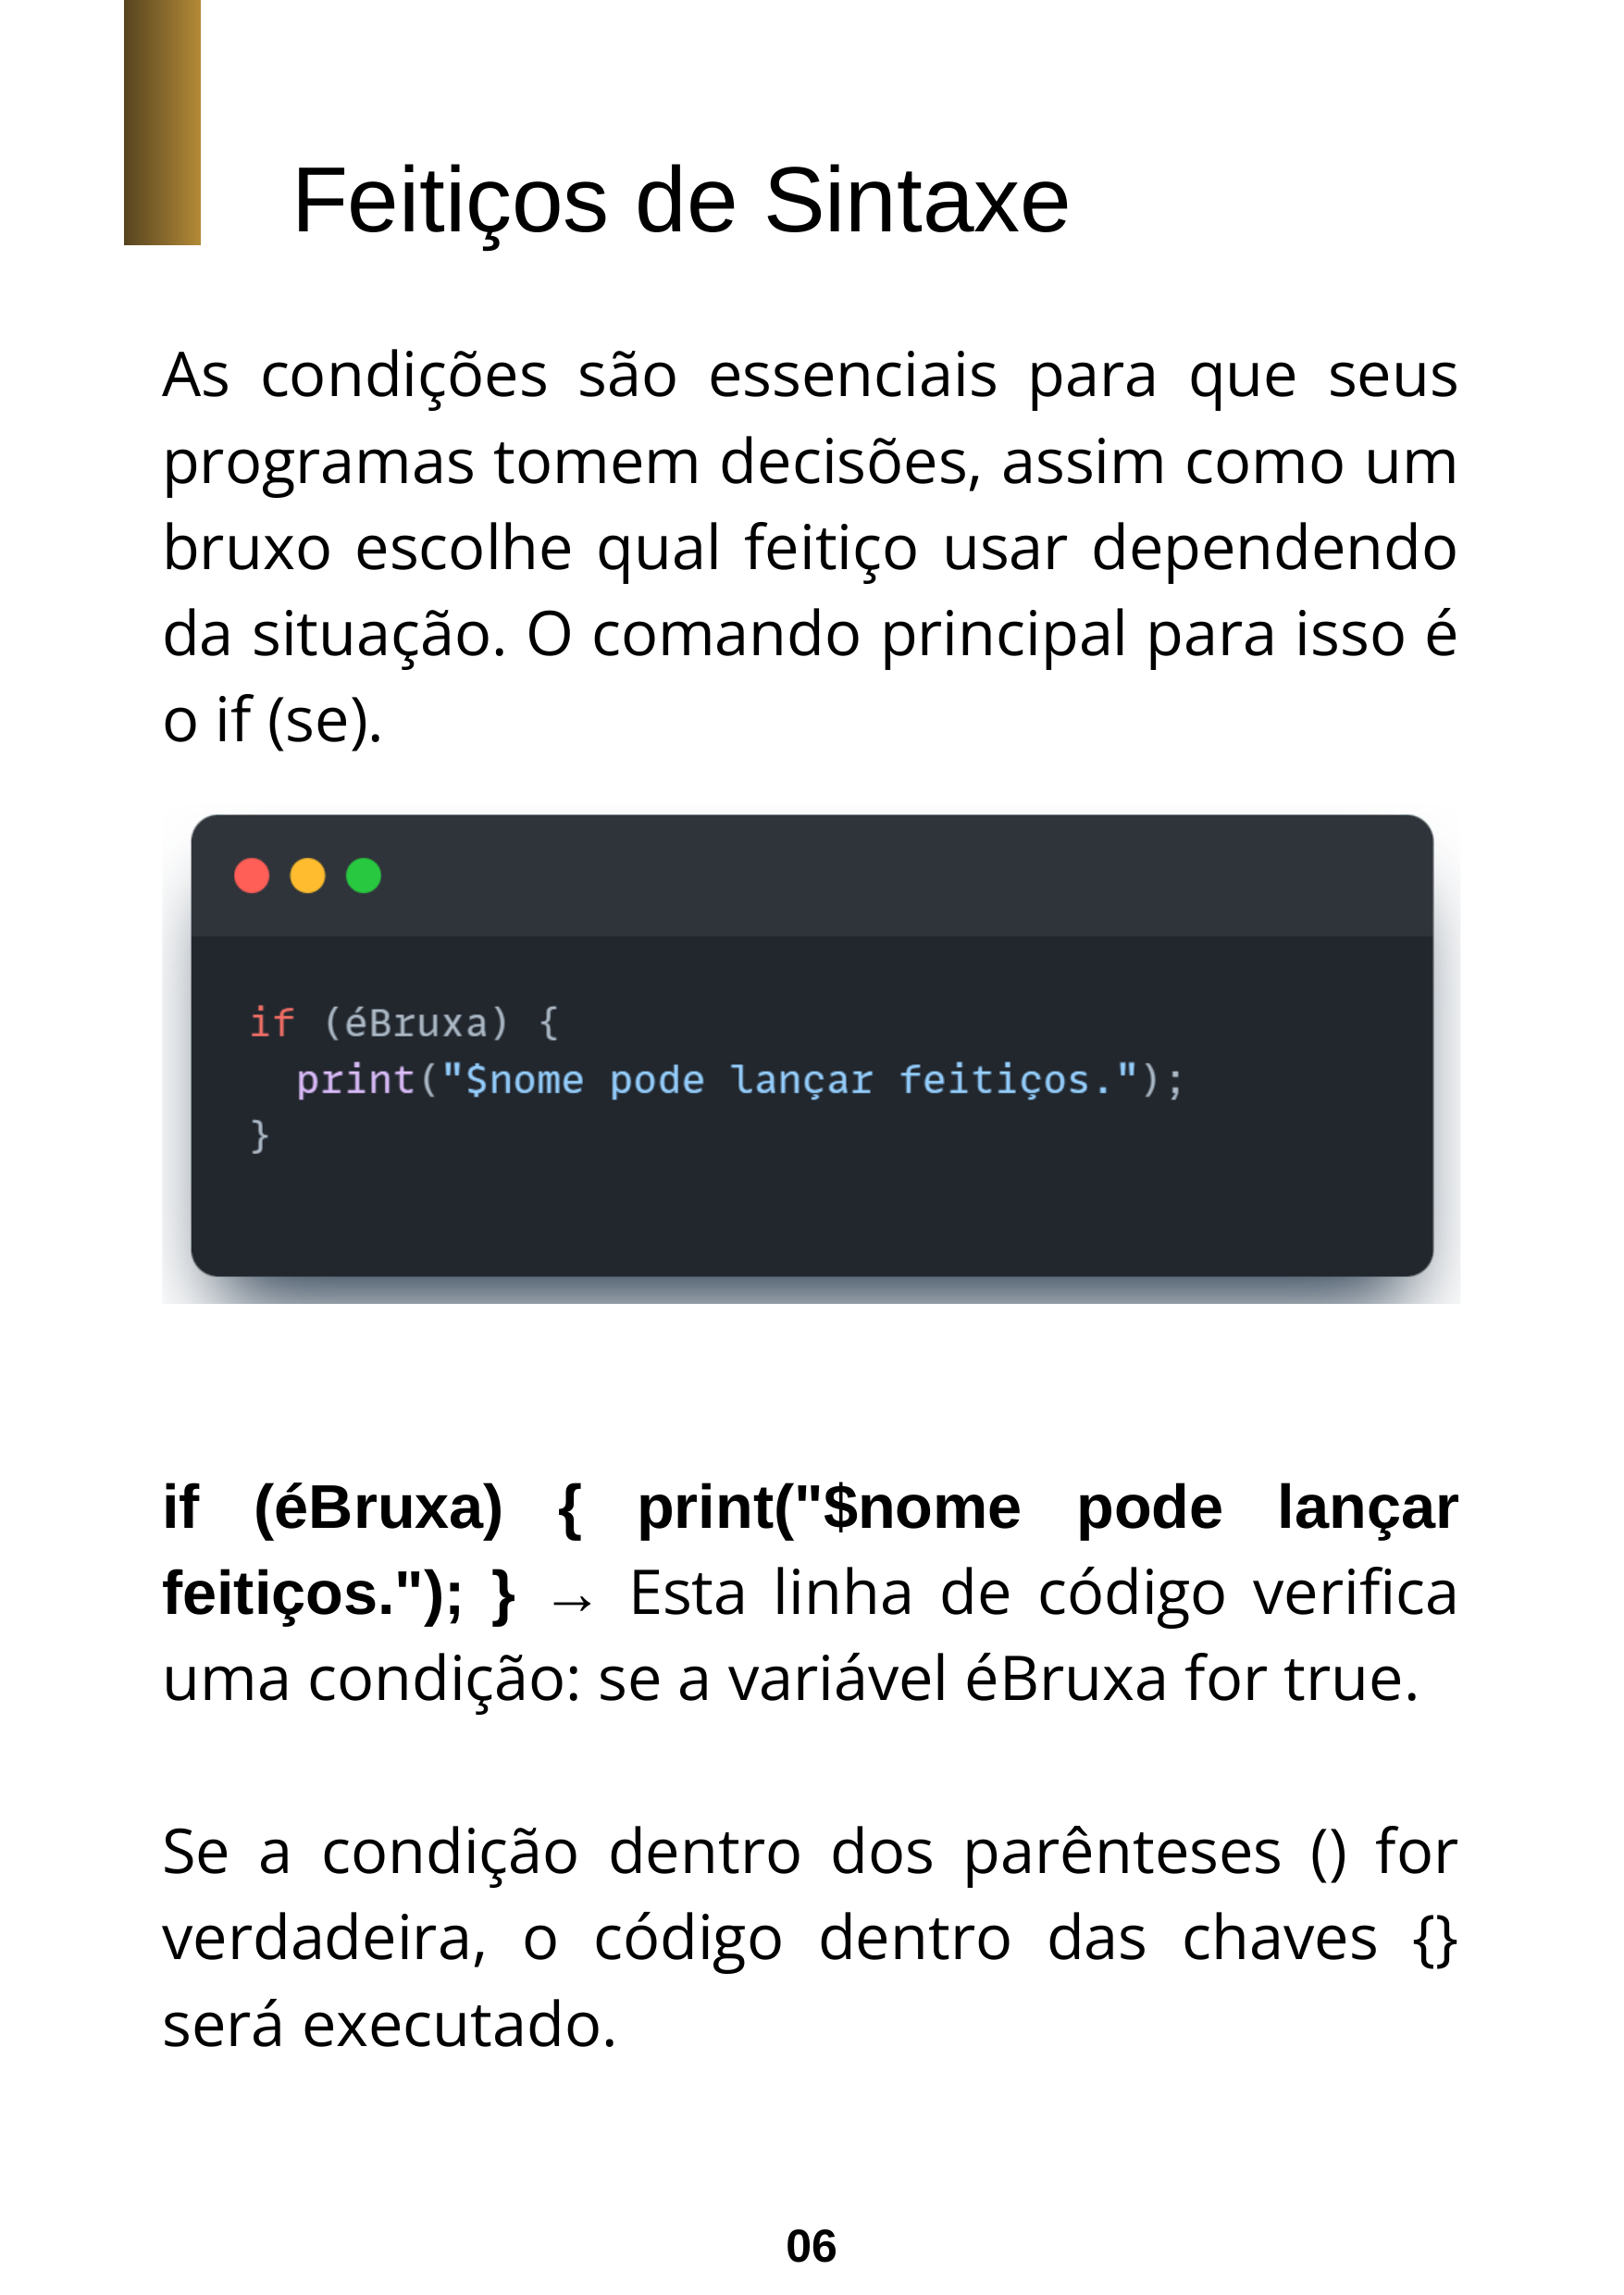

Feitiços de Sintaxe
As condições são essenciais para que seus programas tomem decisões, assim como um bruxo escolhe qual feitiço usar dependendo da situação. O comando principal para isso é o if (se).

if (éBruxa) { print("$nome pode lançar feitiços."); } → Esta linha de código verifica uma condição: se a variável éBruxa for true.

Se a condição dentro dos parênteses () for verdadeira, o código dentro das chaves {} será executado.

06